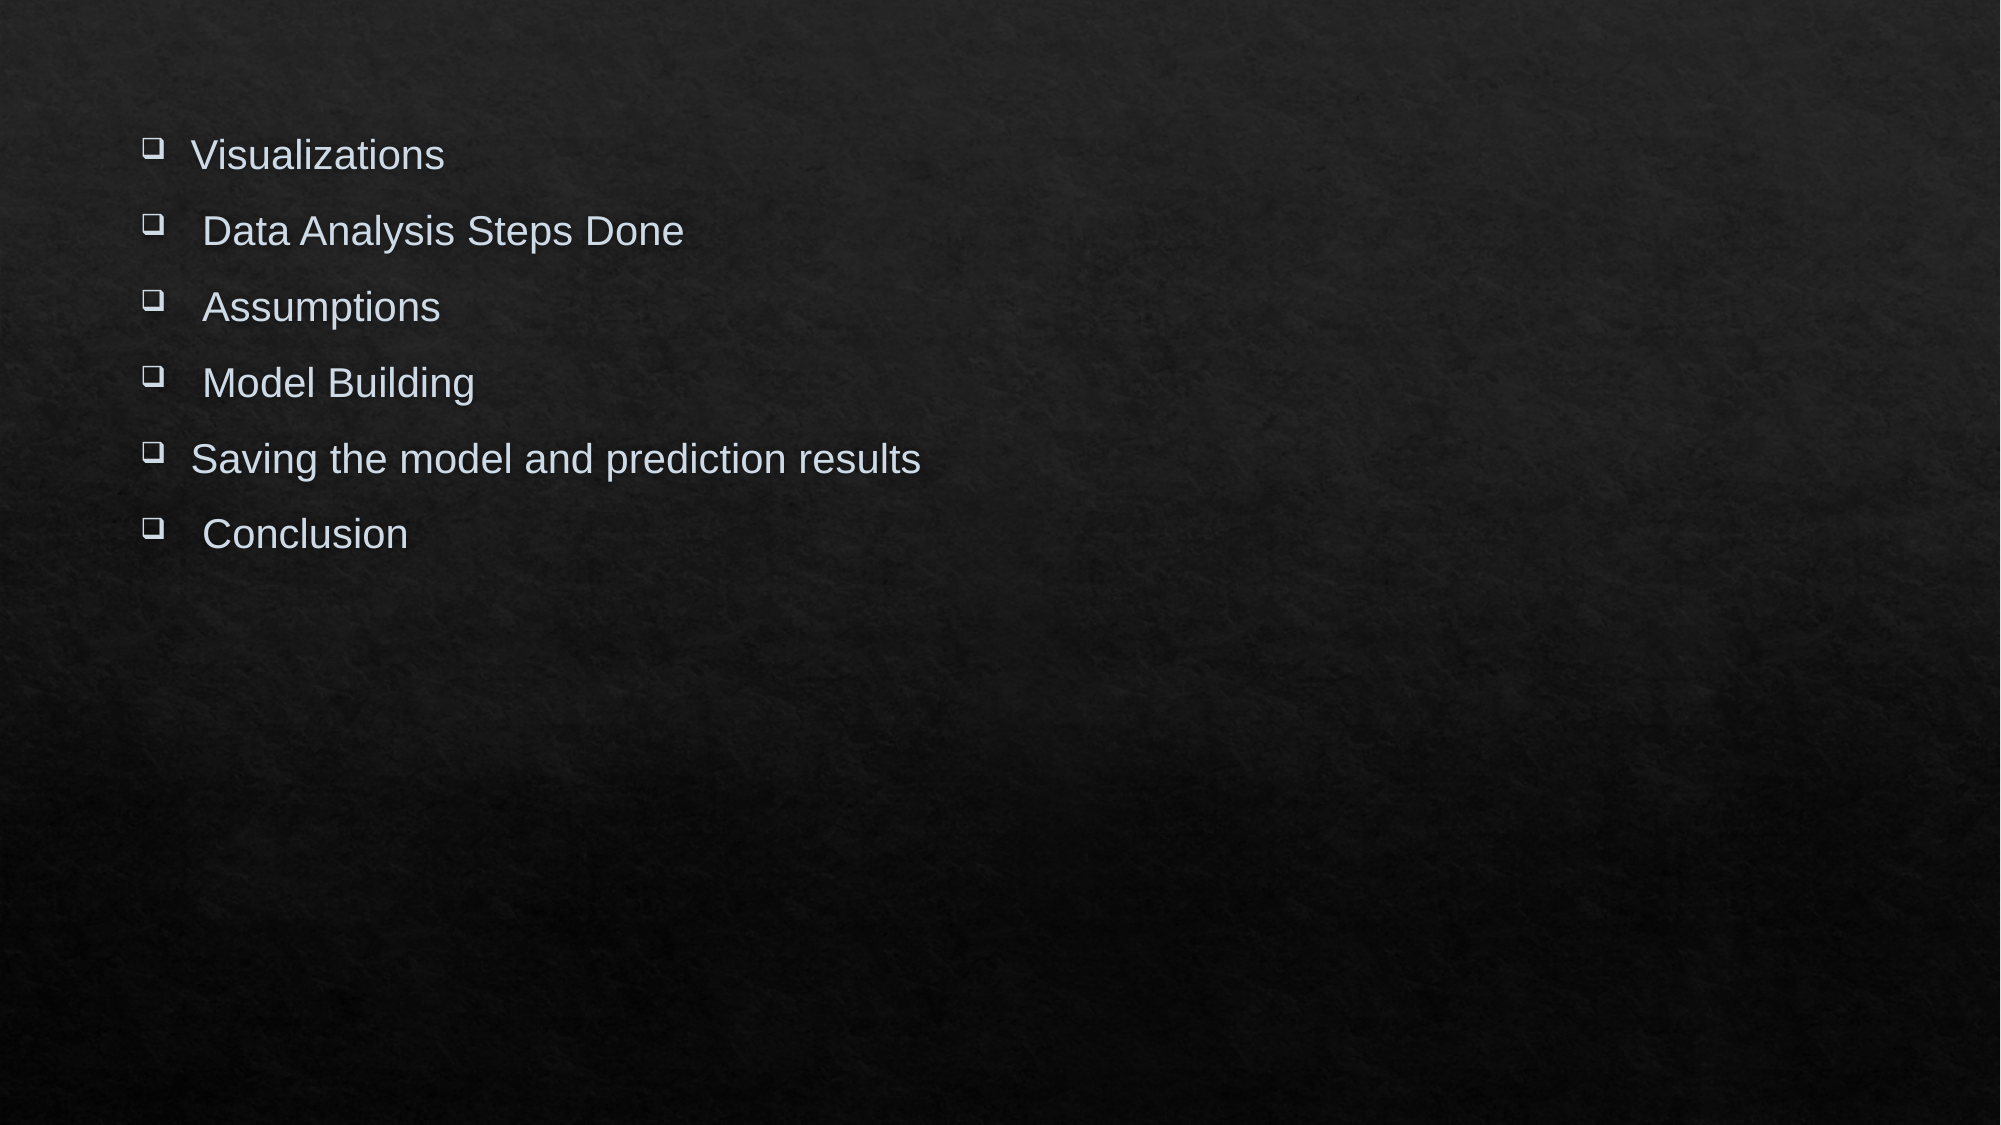

Visualizations
 Data Analysis Steps Done
 Assumptions
 Model Building
Saving the model and prediction results
 Conclusion